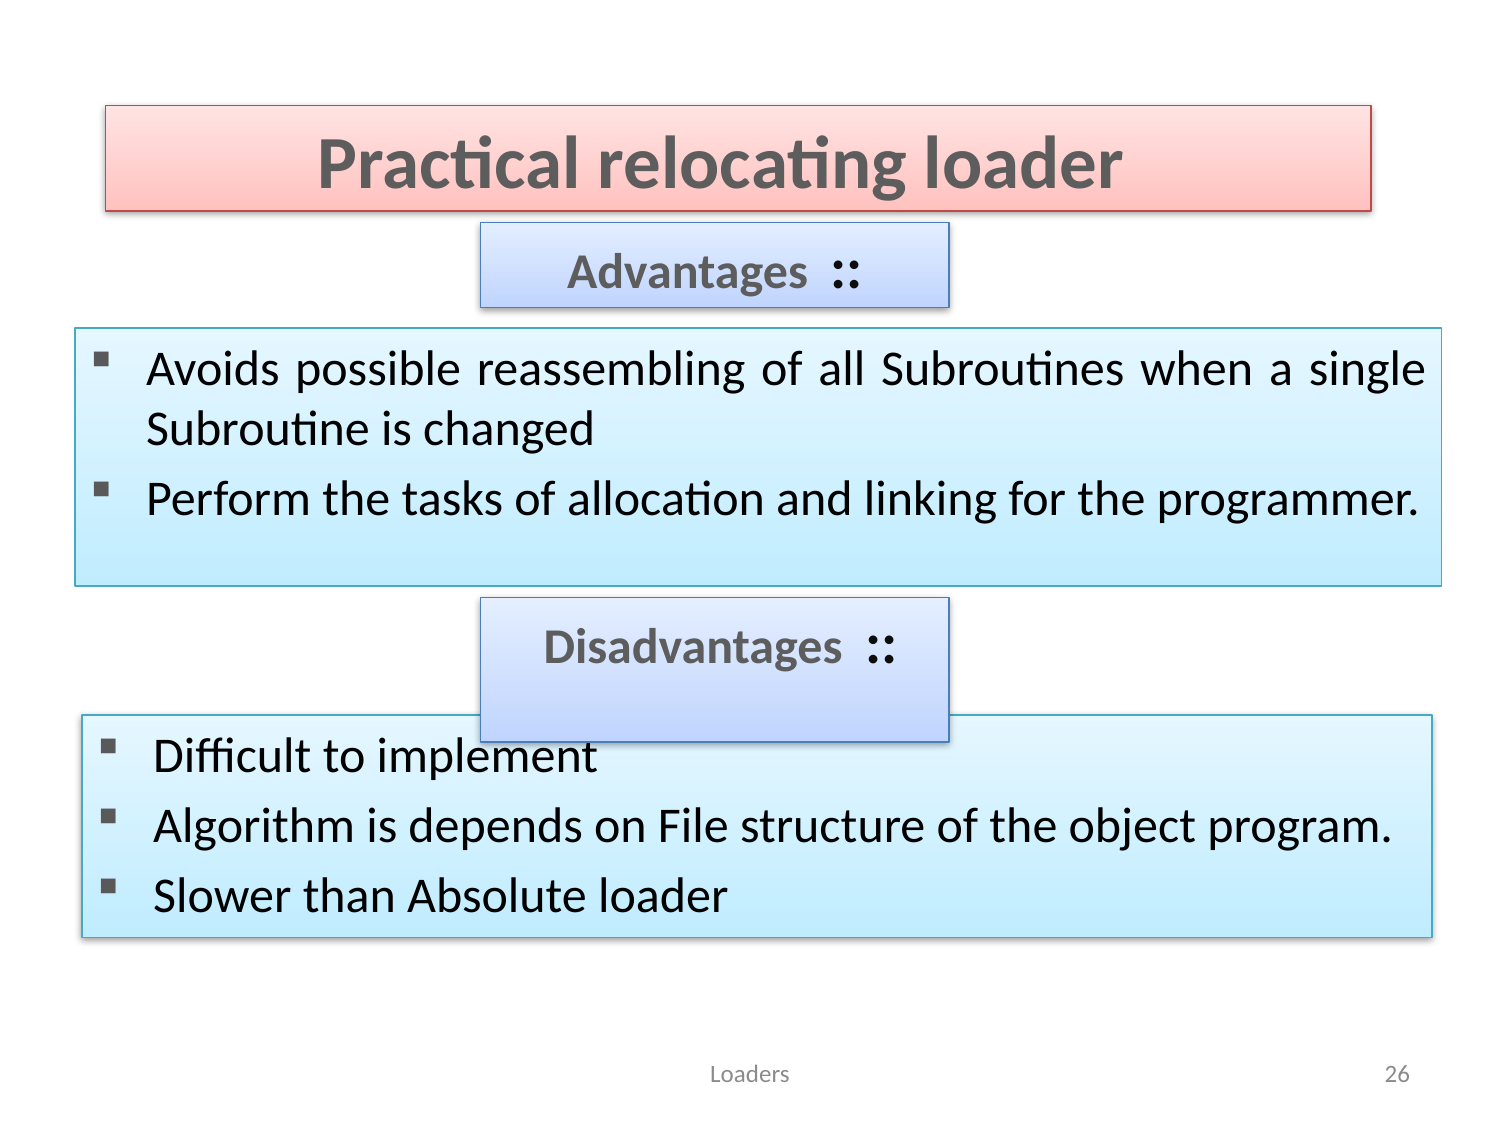

Practical relocating loader
Advantages  ::
Avoids possible reassembling of all Subroutines when a single Subroutine is changed
Perform the tasks of allocation and linking for the programmer.

 Disadvantages  ::
Difficult to implement
Algorithm is depends on File structure of the object program.
Slower than Absolute loader

Loaders
26